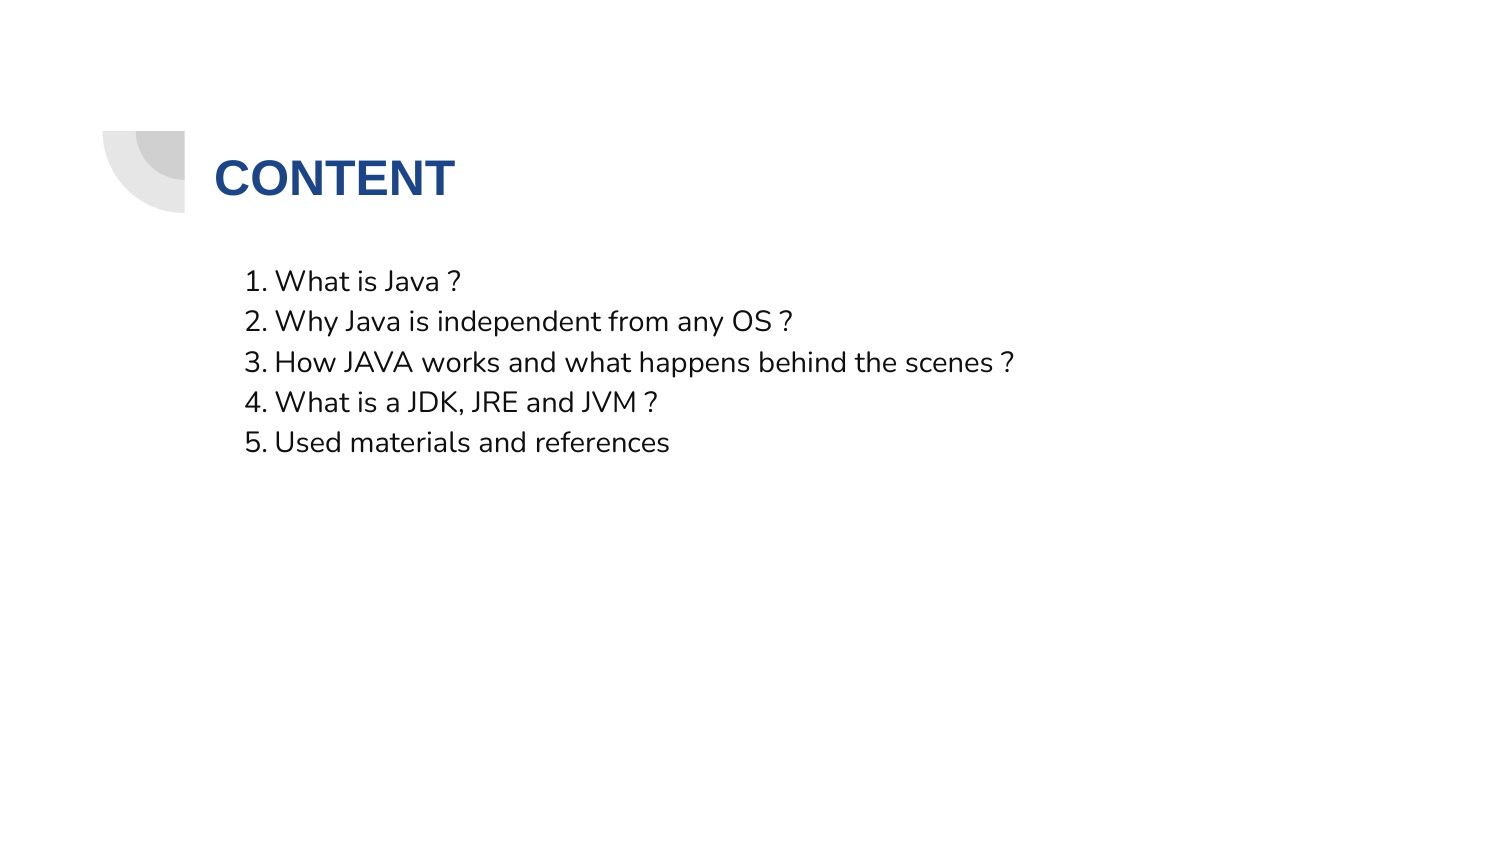

# CONTENT
What is Java ?
Why Java is independent from any OS ?
How JAVA works and what happens behind the scenes ?
What is a JDK, JRE and JVM ?
Used materials and references